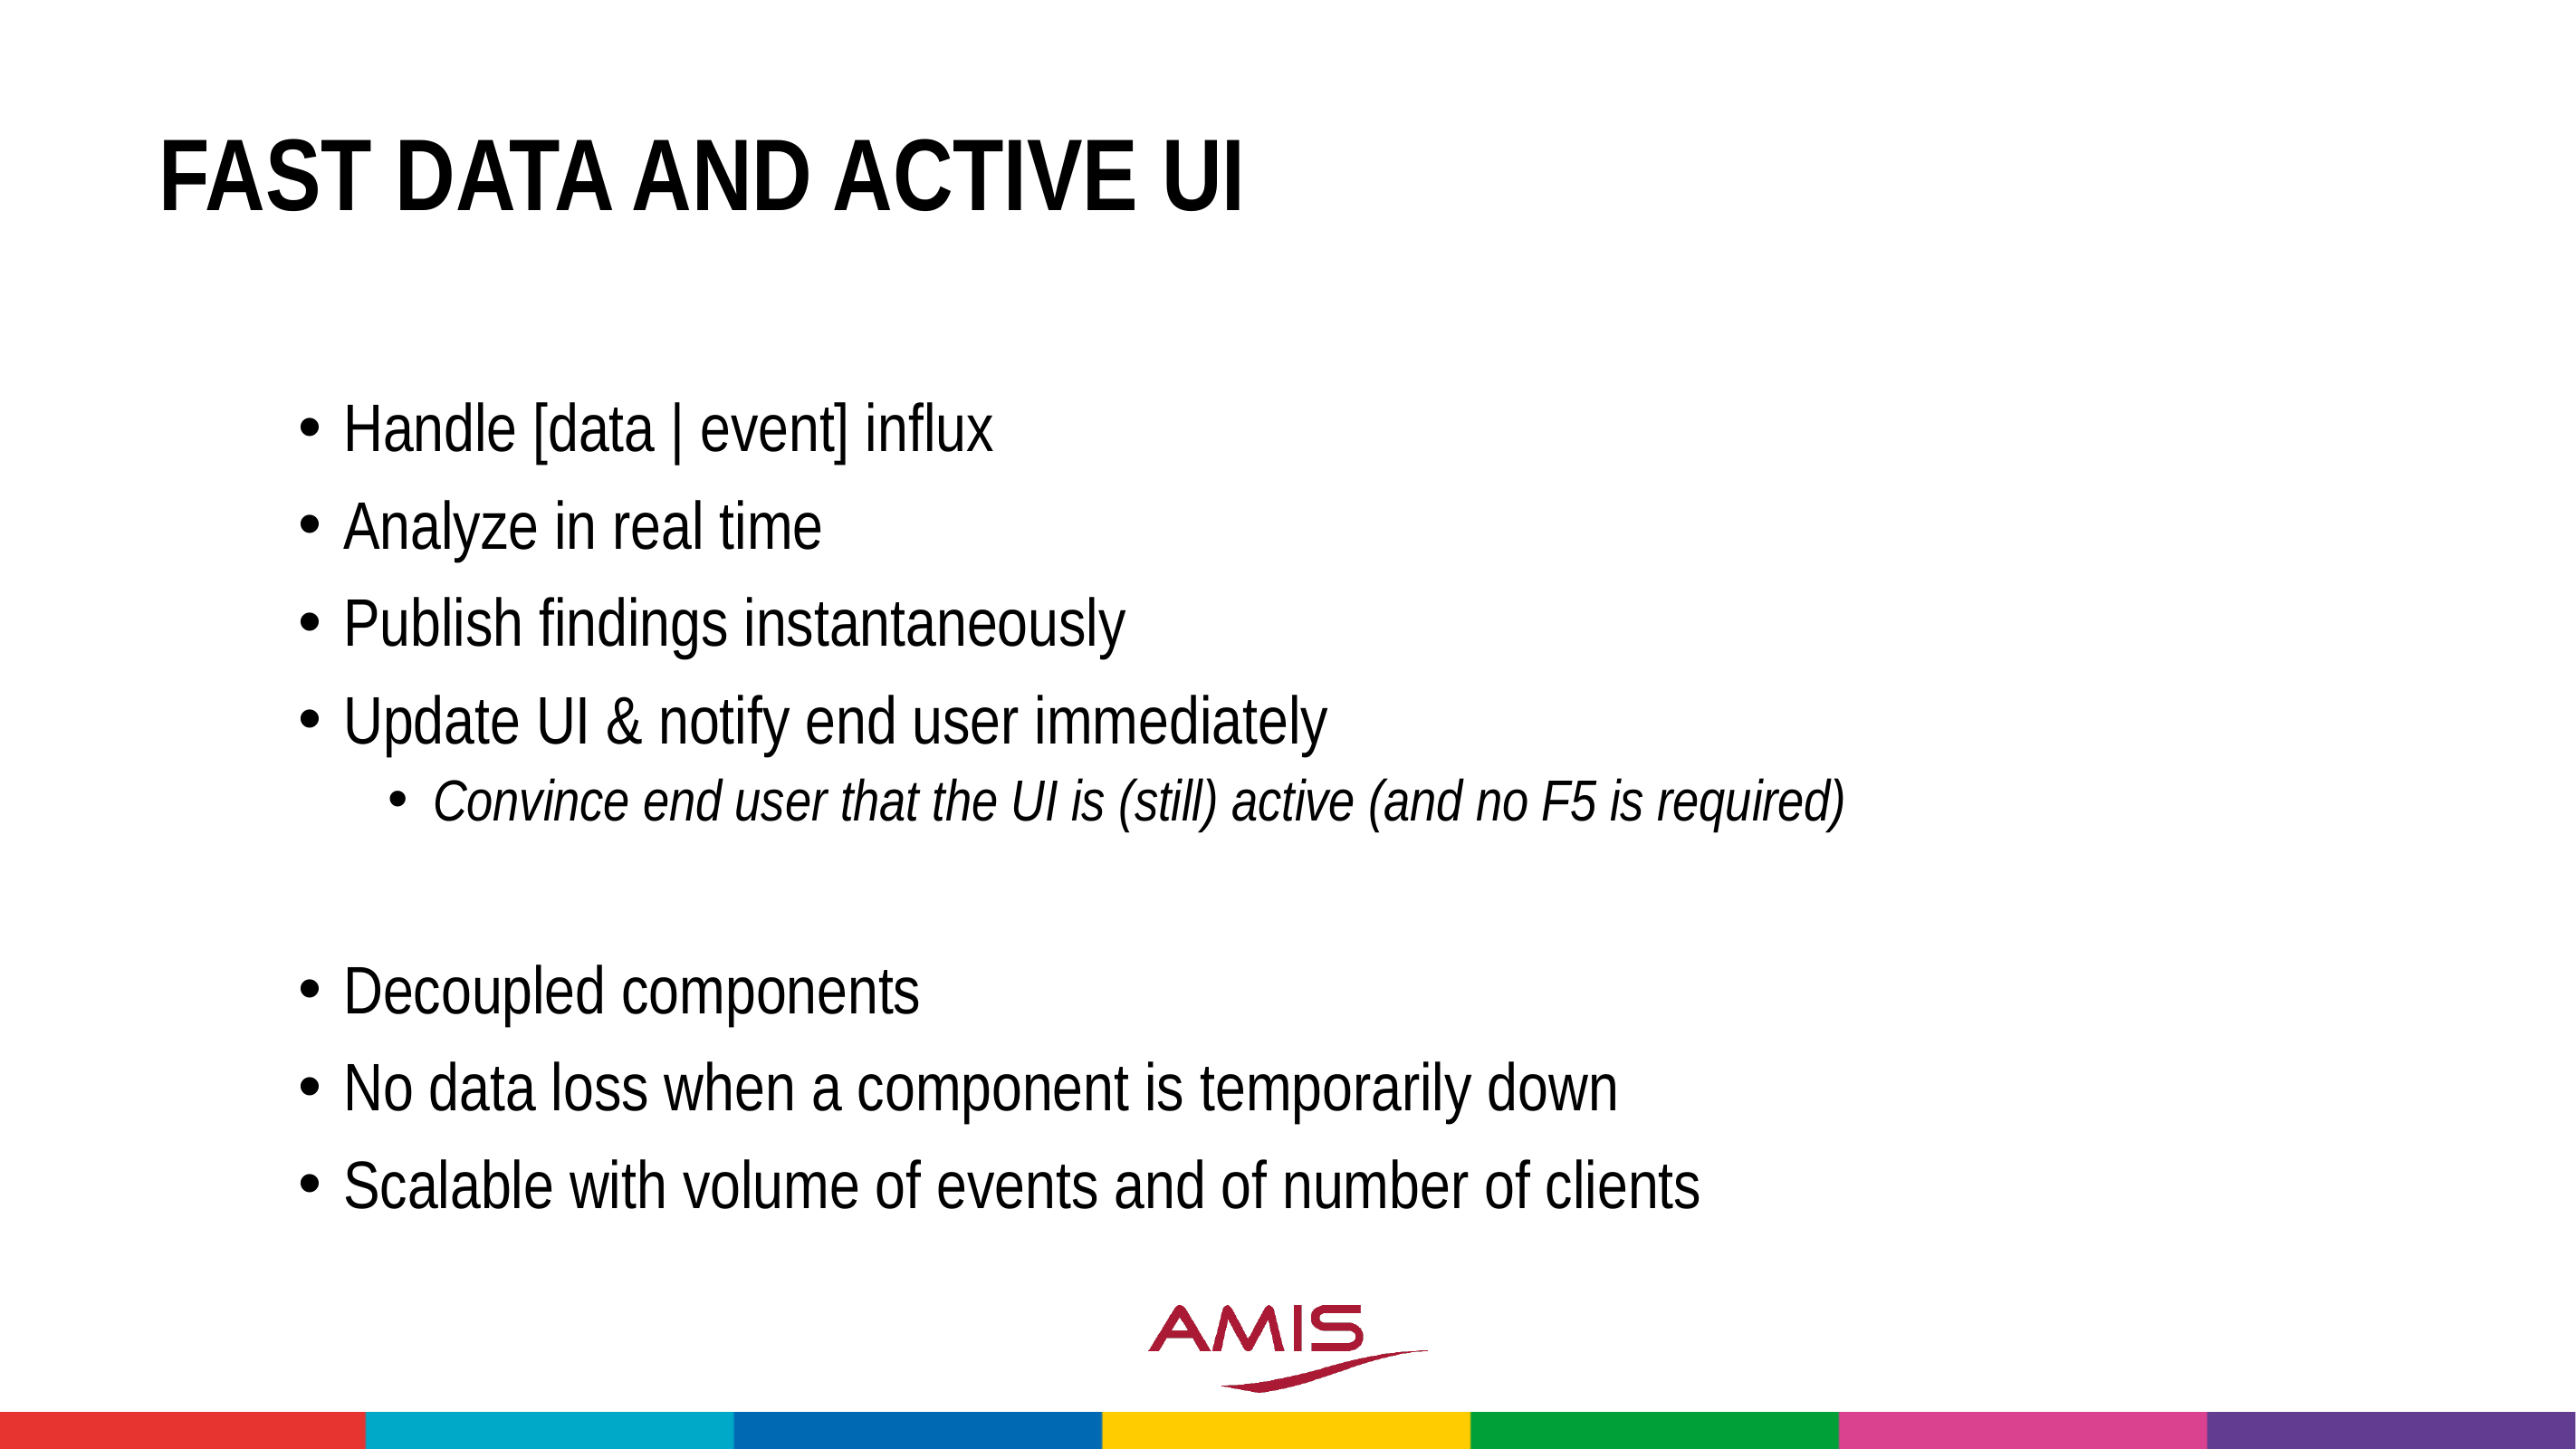

# Fast data and active UI
Handle [data | event] influx
Analyze in real time
Publish findings instantaneously
Update UI & notify end user immediately
Convince end user that the UI is (still) active (and no F5 is required)

Decoupled components
No data loss when a component is temporarily down
Scalable with volume of events and of number of clients